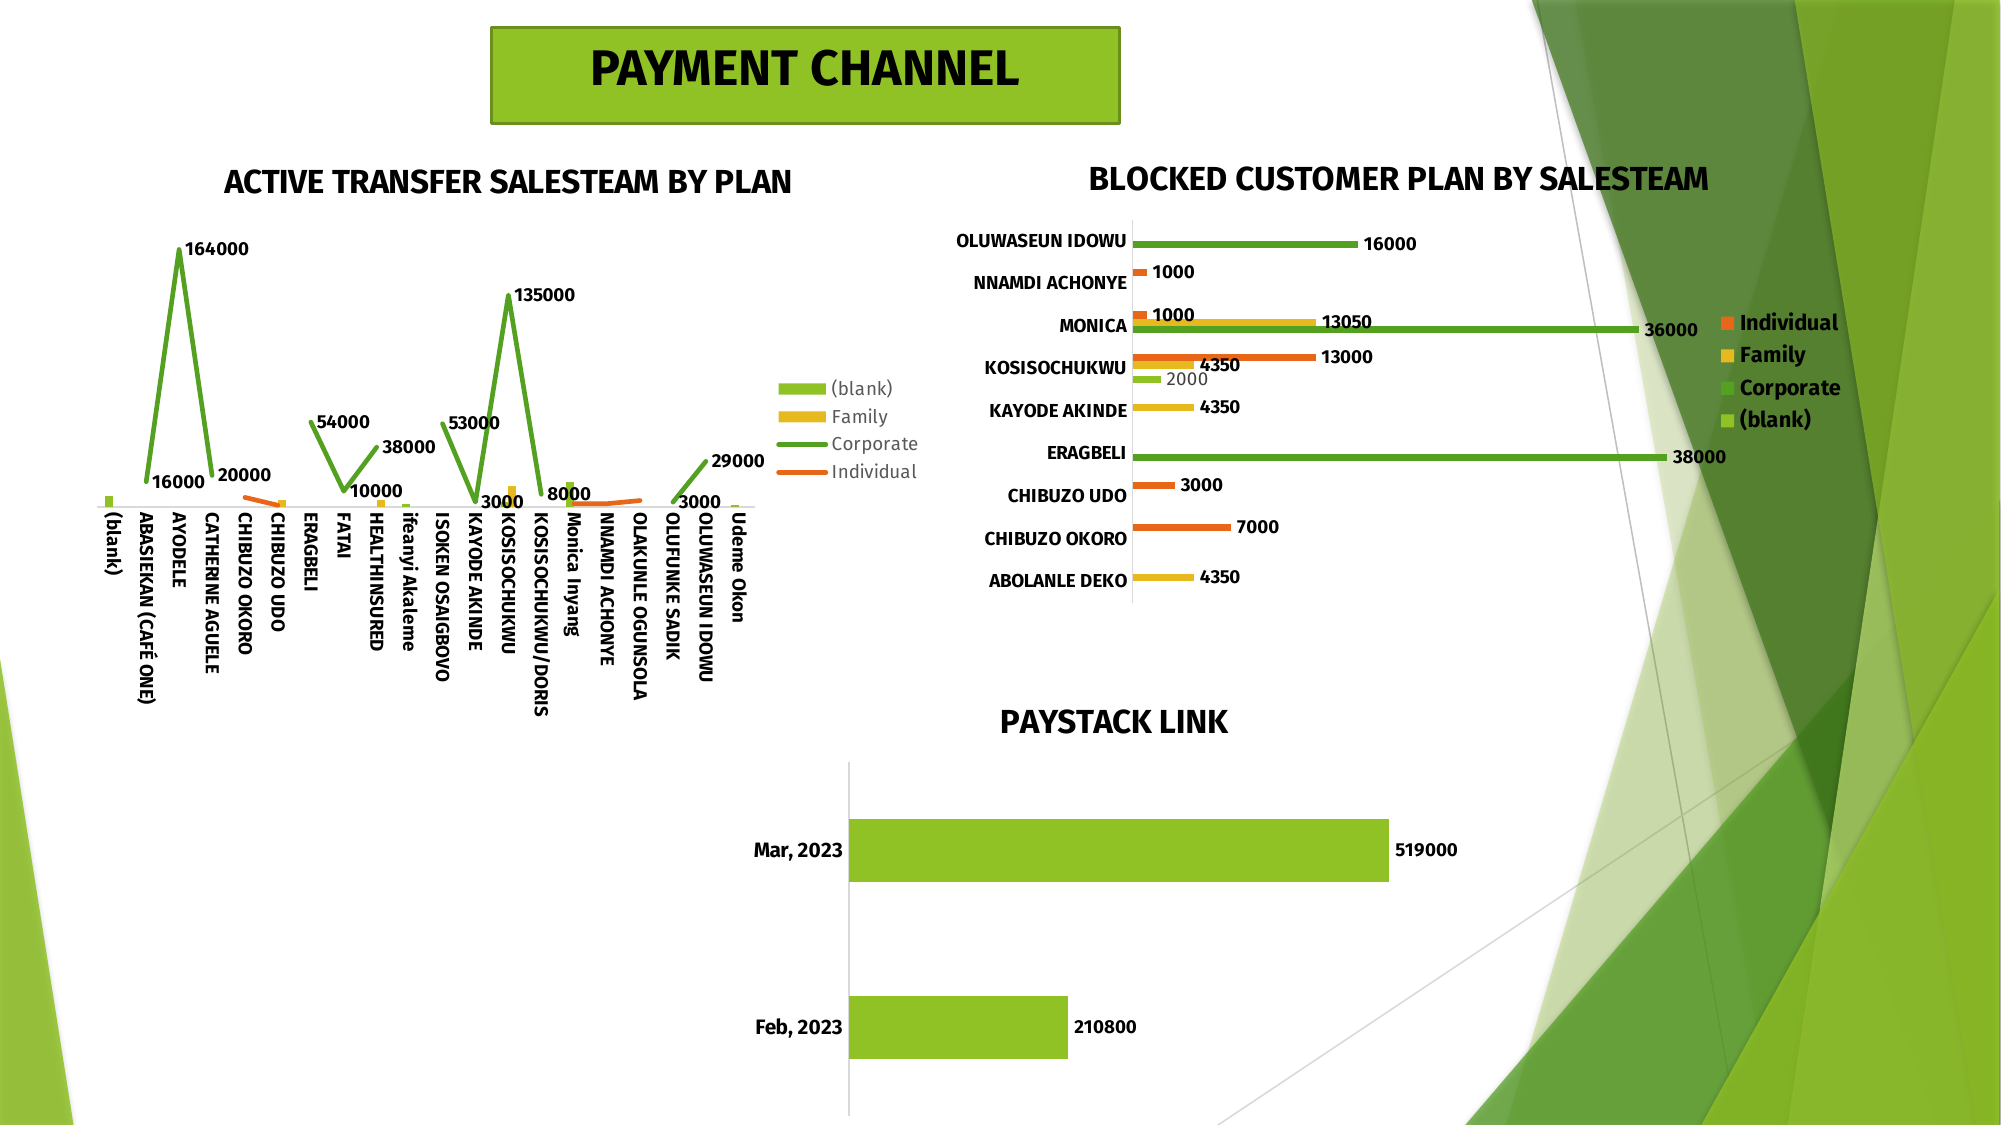

PAYMENT CHANNEL

### Chart: ACTIVE TRANSFER SALESTEAM BY PLAN

| Category | (blank) | Family | Corporate | Individual |
|---|---|---|---|---|
| (blank) | 7000.0 | None | None | 1000.0 |
| ABASIEKAN (CAFÉ ONE) | None | None | 16000.0 | None |
| AYODELE | None | None | 164000.0 | None |
| CATHERINE AGUELE | None | None | 20000.0 | None |
| CHIBUZO OKORO | None | None | None | 6000.0 |
| CHIBUZO UDO | None | 4350.0 | None | 1000.0 |
| ERAGBELI | None | None | 54000.0 | None |
| FATAI | None | None | 10000.0 | None |
| HEALTHINSURED | None | 4350.0 | 38000.0 | None |
| ifeanyi Akaleme | 2000.0 | None | None | None |
| ISOKEN OSAIGBOVO | None | None | 53000.0 | None |
| KAYODE AKINDE | None | None | 3000.0 | None |
| KOSISOCHUKWU | 3000.0 | 13050.0 | 135000.0 | 9000.0 |
| KOSISOCHUKWU/DORIS | None | None | 8000.0 | None |
| Monica Inyang | 16000.0 | None | None | 2000.0 |
| NNAMDI ACHONYE | None | None | None | 2000.0 |
| OLAKUNLE OGUNSOLA | None | None | None | 4000.0 |
| OLUFUNKE SADIK | None | None | 3000.0 | None |
| OLUWASEUN IDOWU | None | None | 29000.0 | None |
| Udeme Okon | 1000.0 | None | None | None |

### Chart: BLOCKED CUSTOMER PLAN BY SALESTEAM

| Category | (blank) | Corporate | Family | Individual |
|---|---|---|---|---|
| ABOLANLE DEKO | None | None | 4350.0 | None |
| CHIBUZO OKORO | None | None | None | 7000.0 |
| CHIBUZO UDO | None | None | None | 3000.0 |
| ERAGBELI | None | 38000.0 | None | None |
| KAYODE AKINDE | None | None | 4350.0 | None |
| KOSISOCHUKWU | 2000.0 | None | 4350.0 | 13000.0 |
| MONICA | None | 36000.0 | 13050.0 | 1000.0 |
| NNAMDI ACHONYE | None | None | None | 1000.0 |
| OLUWASEUN IDOWU | None | 16000.0 | None | None |

### Chart: PAYSTACK LINK

| Category | Total |
|---|---|
| Feb, 2023 | 210800.0 |
| Mar, 2023 | 519000.0 |